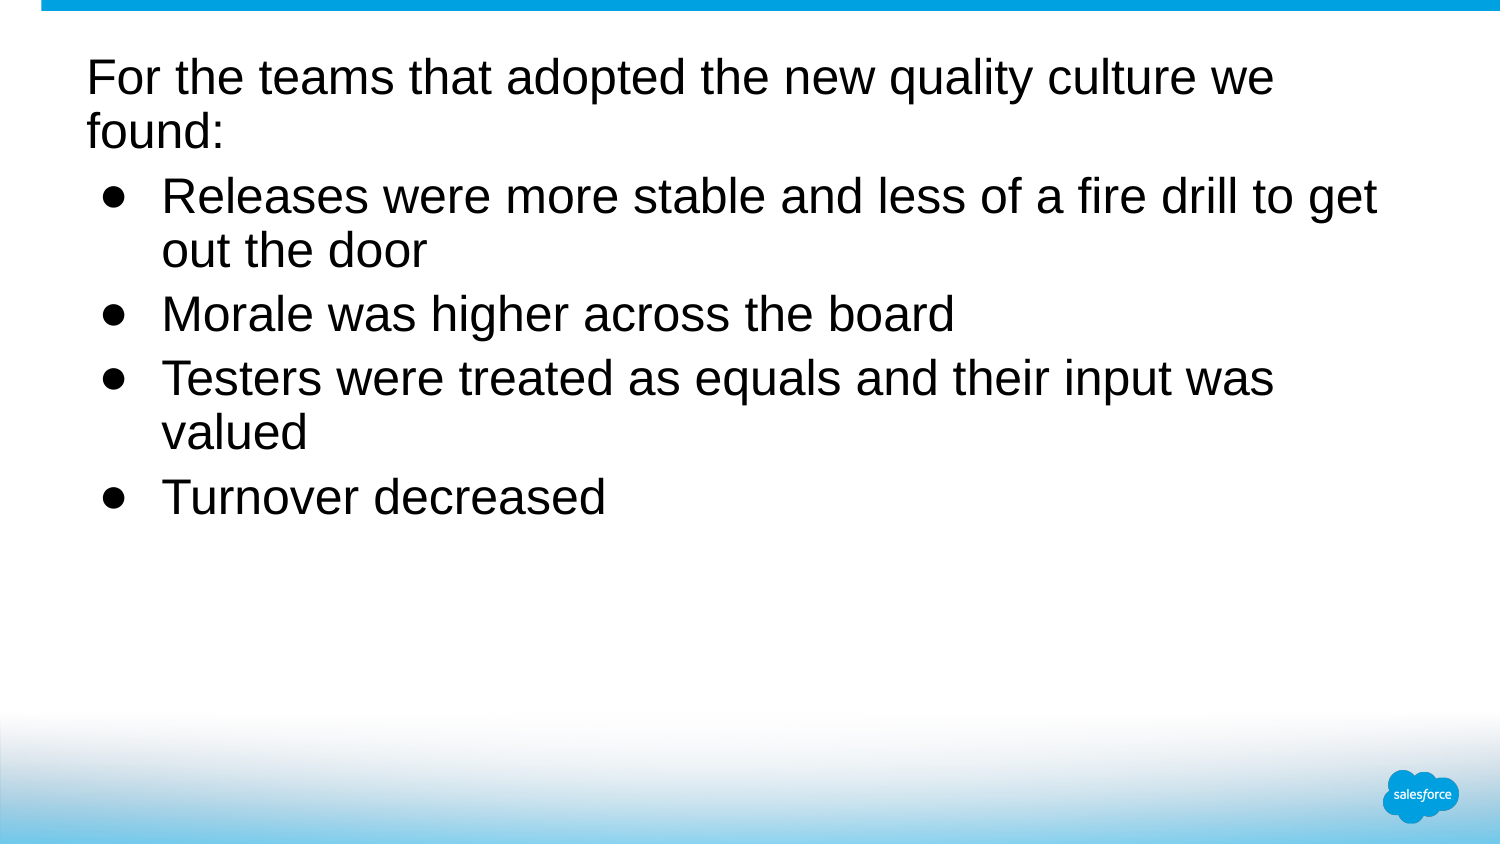

For the teams that adopted the new quality culture we found:
Releases were more stable and less of a fire drill to get out the door
Morale was higher across the board
Testers were treated as equals and their input was valued
Turnover decreased